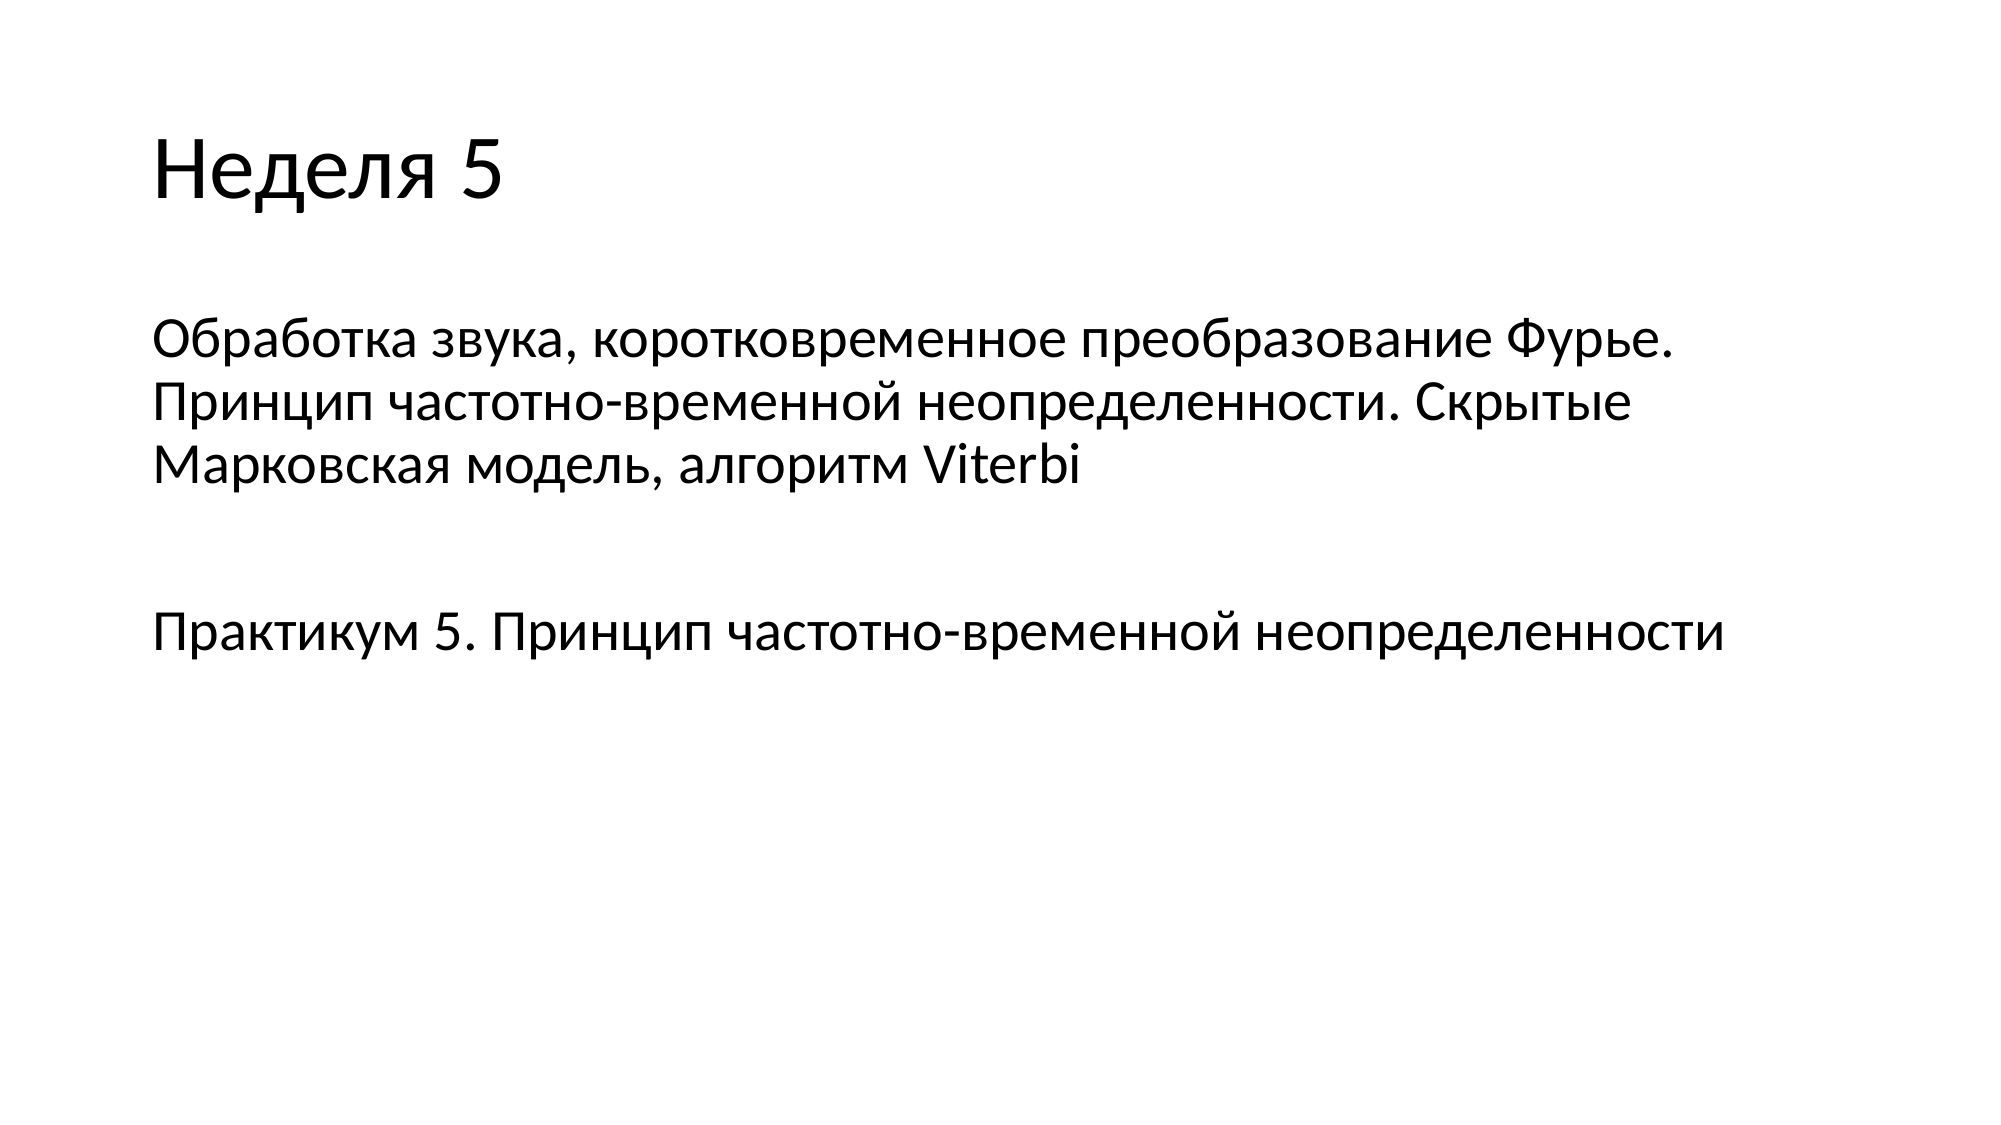

# Неделя 5
Обработка звука, коротковременное преобразование Фурье. Принцип частотно-временной неопределенности. Cкрытые Марковская модель, алгоритм Viterbi

Практикум 5. Принцип частотно-временной неопределенности